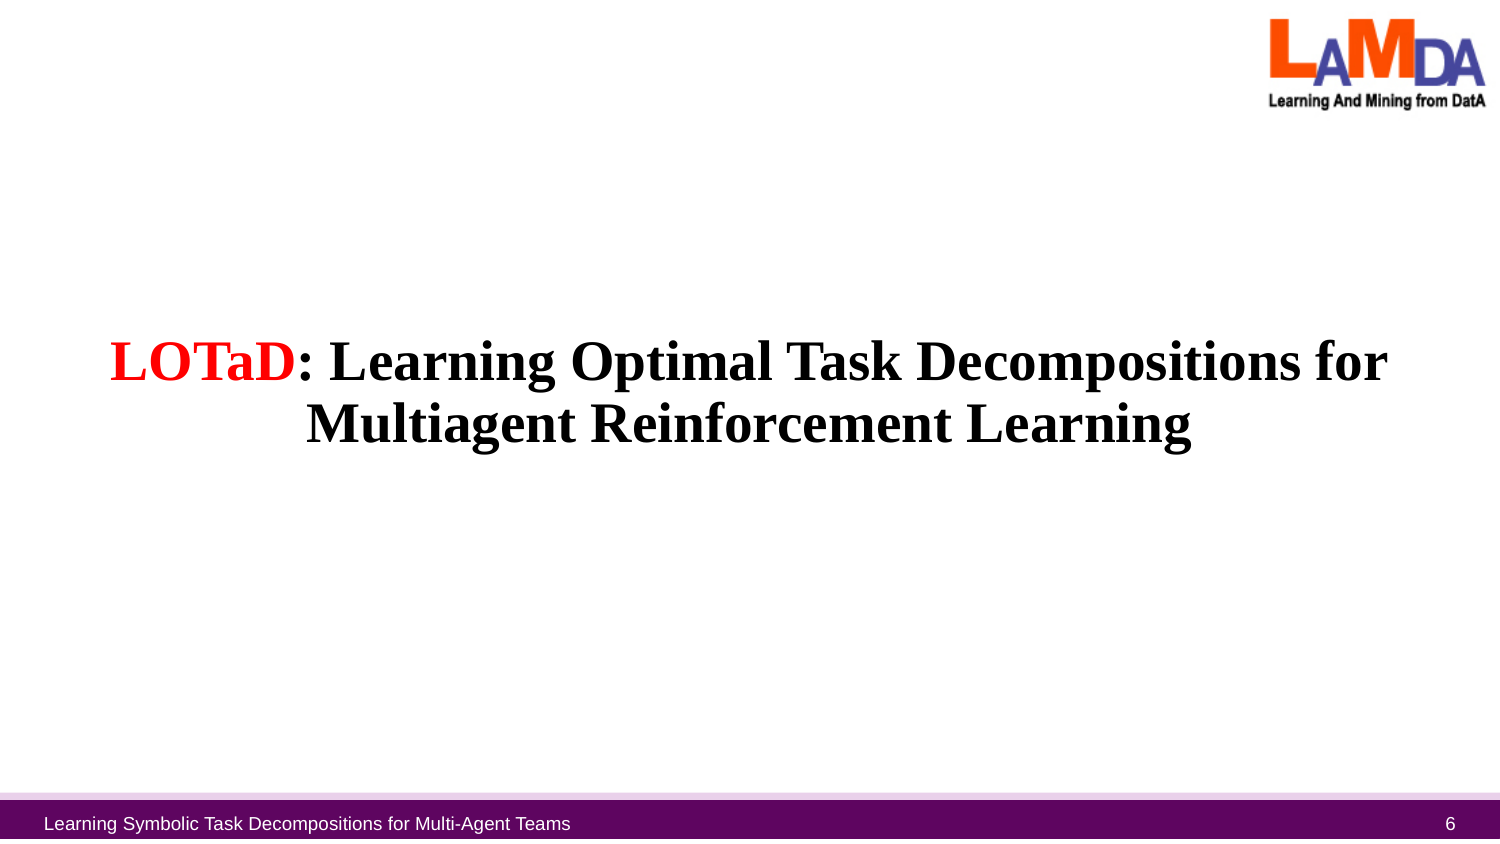

# LOTaD: Learning Optimal Task Decompositions for Multiagent Reinforcement Learning